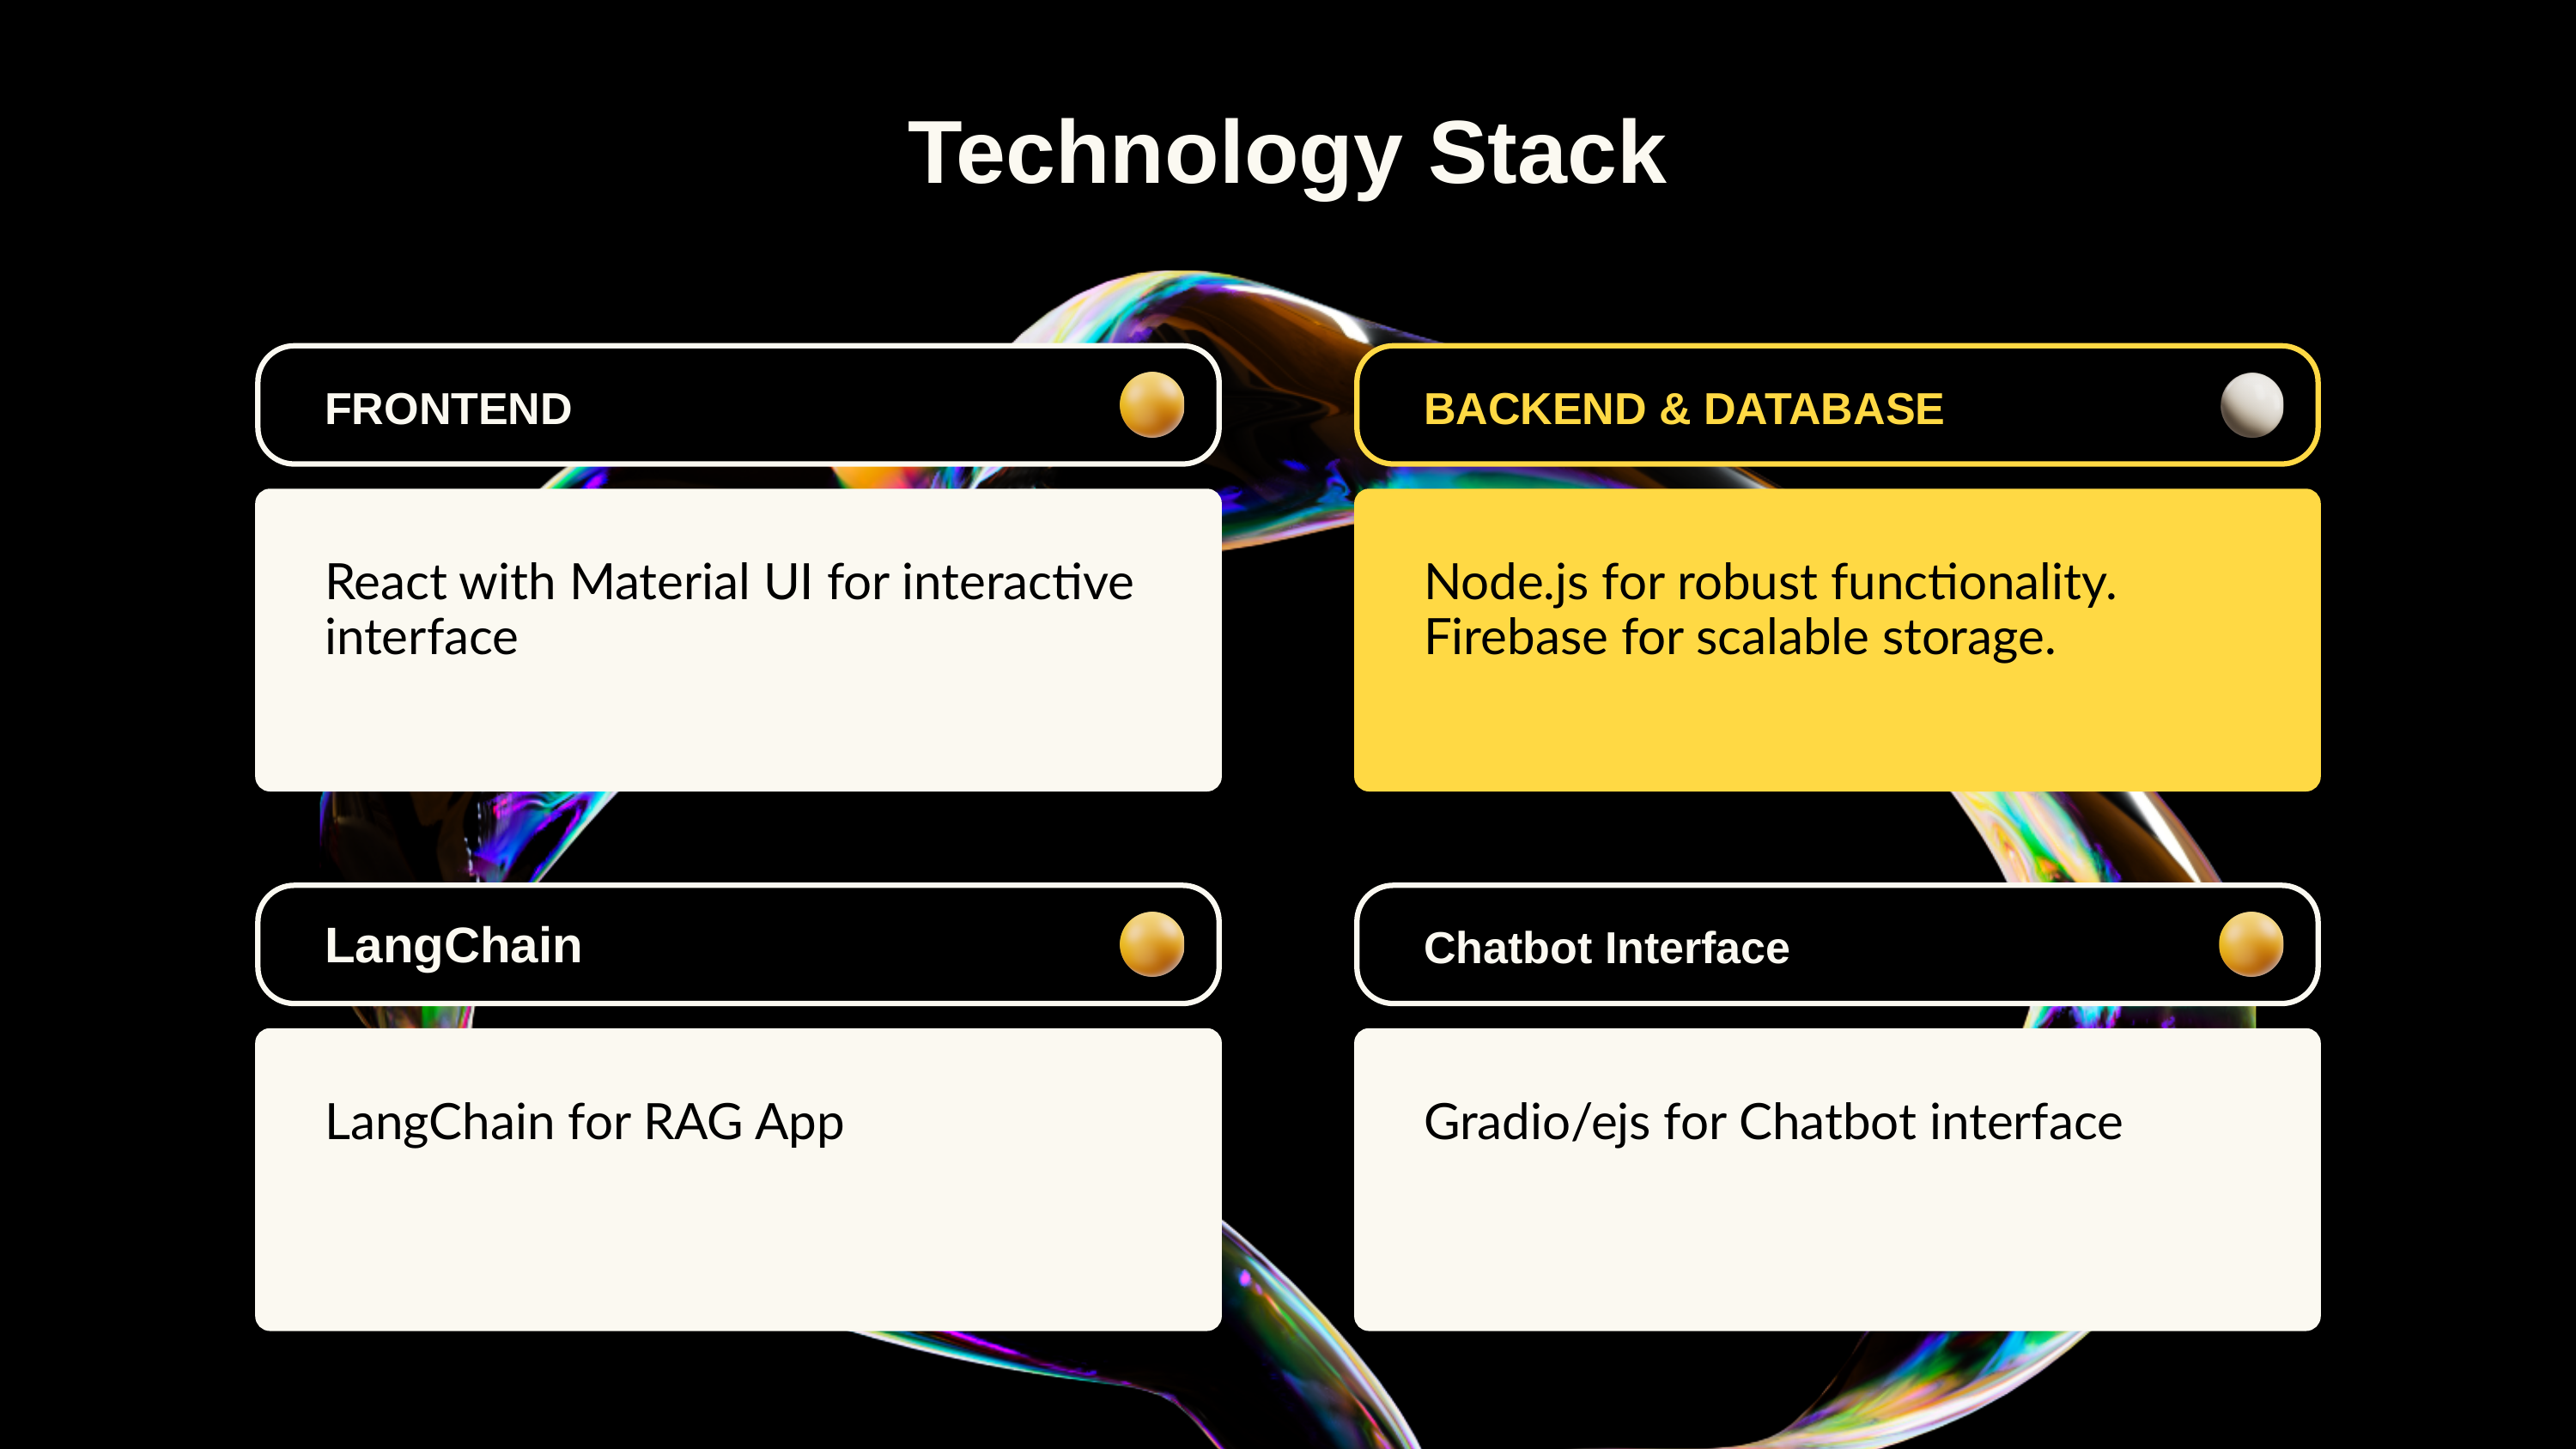

Technology Stack

FRONTEND
BACKEND & DATABASE

React with Material UI for interactive interface
Node.js for robust functionality. Firebase for scalable storage.

LangChain
Chatbot Interface

LangChain for RAG App
Gradio/ejs for Chatbot interface